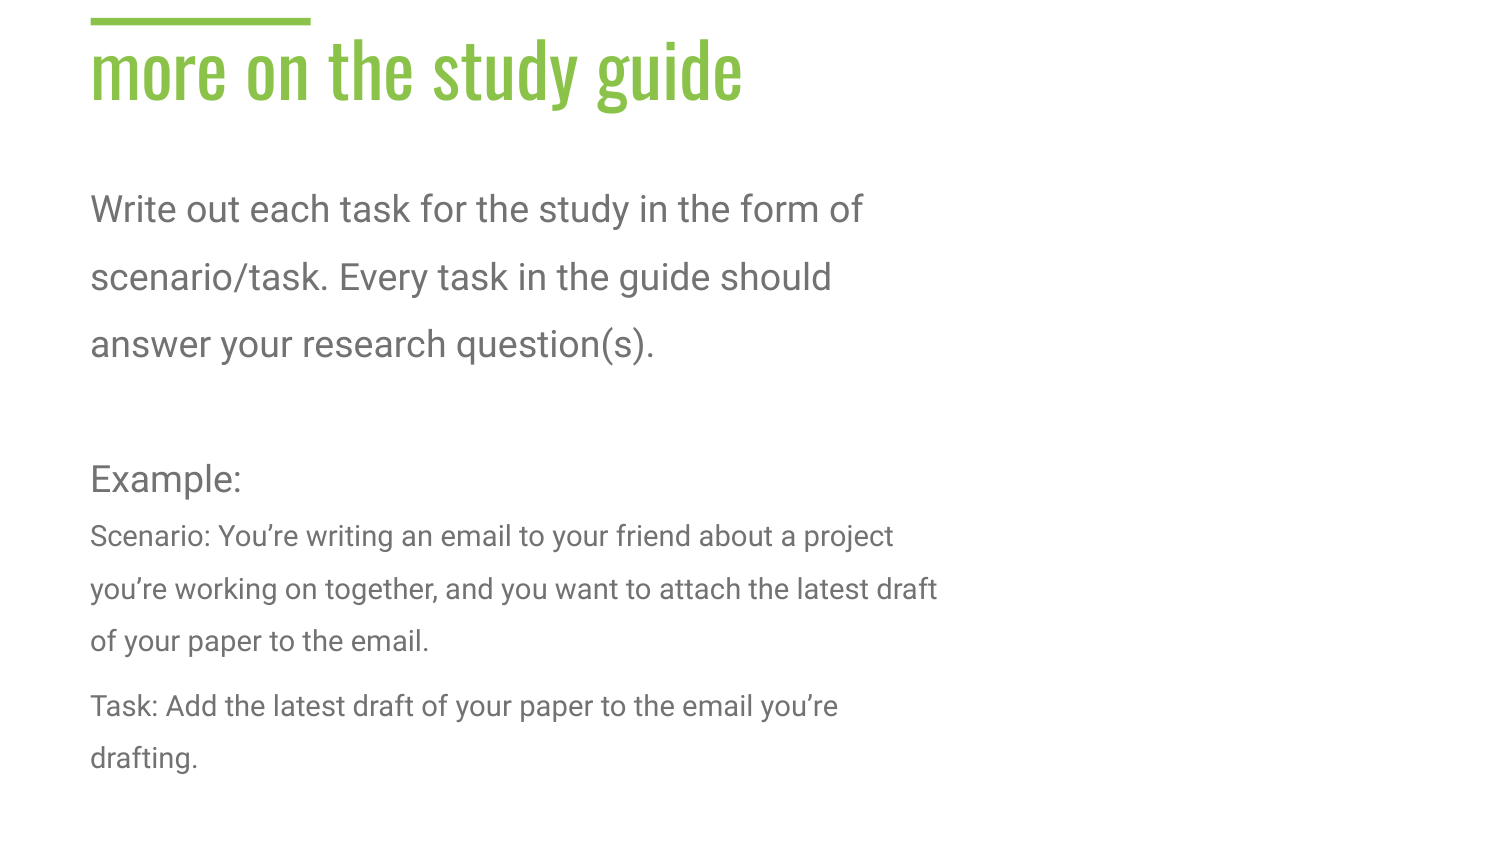

more on the study guide
Write out each task for the study in the form of scenario/task. Every task in the guide should answer your research question(s).
Example:
Scenario: You’re writing an email to your friend about a project you’re working on together, and you want to attach the latest draft of your paper to the email.
Task: Add the latest draft of your paper to the email you’re drafting.
For each task, identify success metrics.